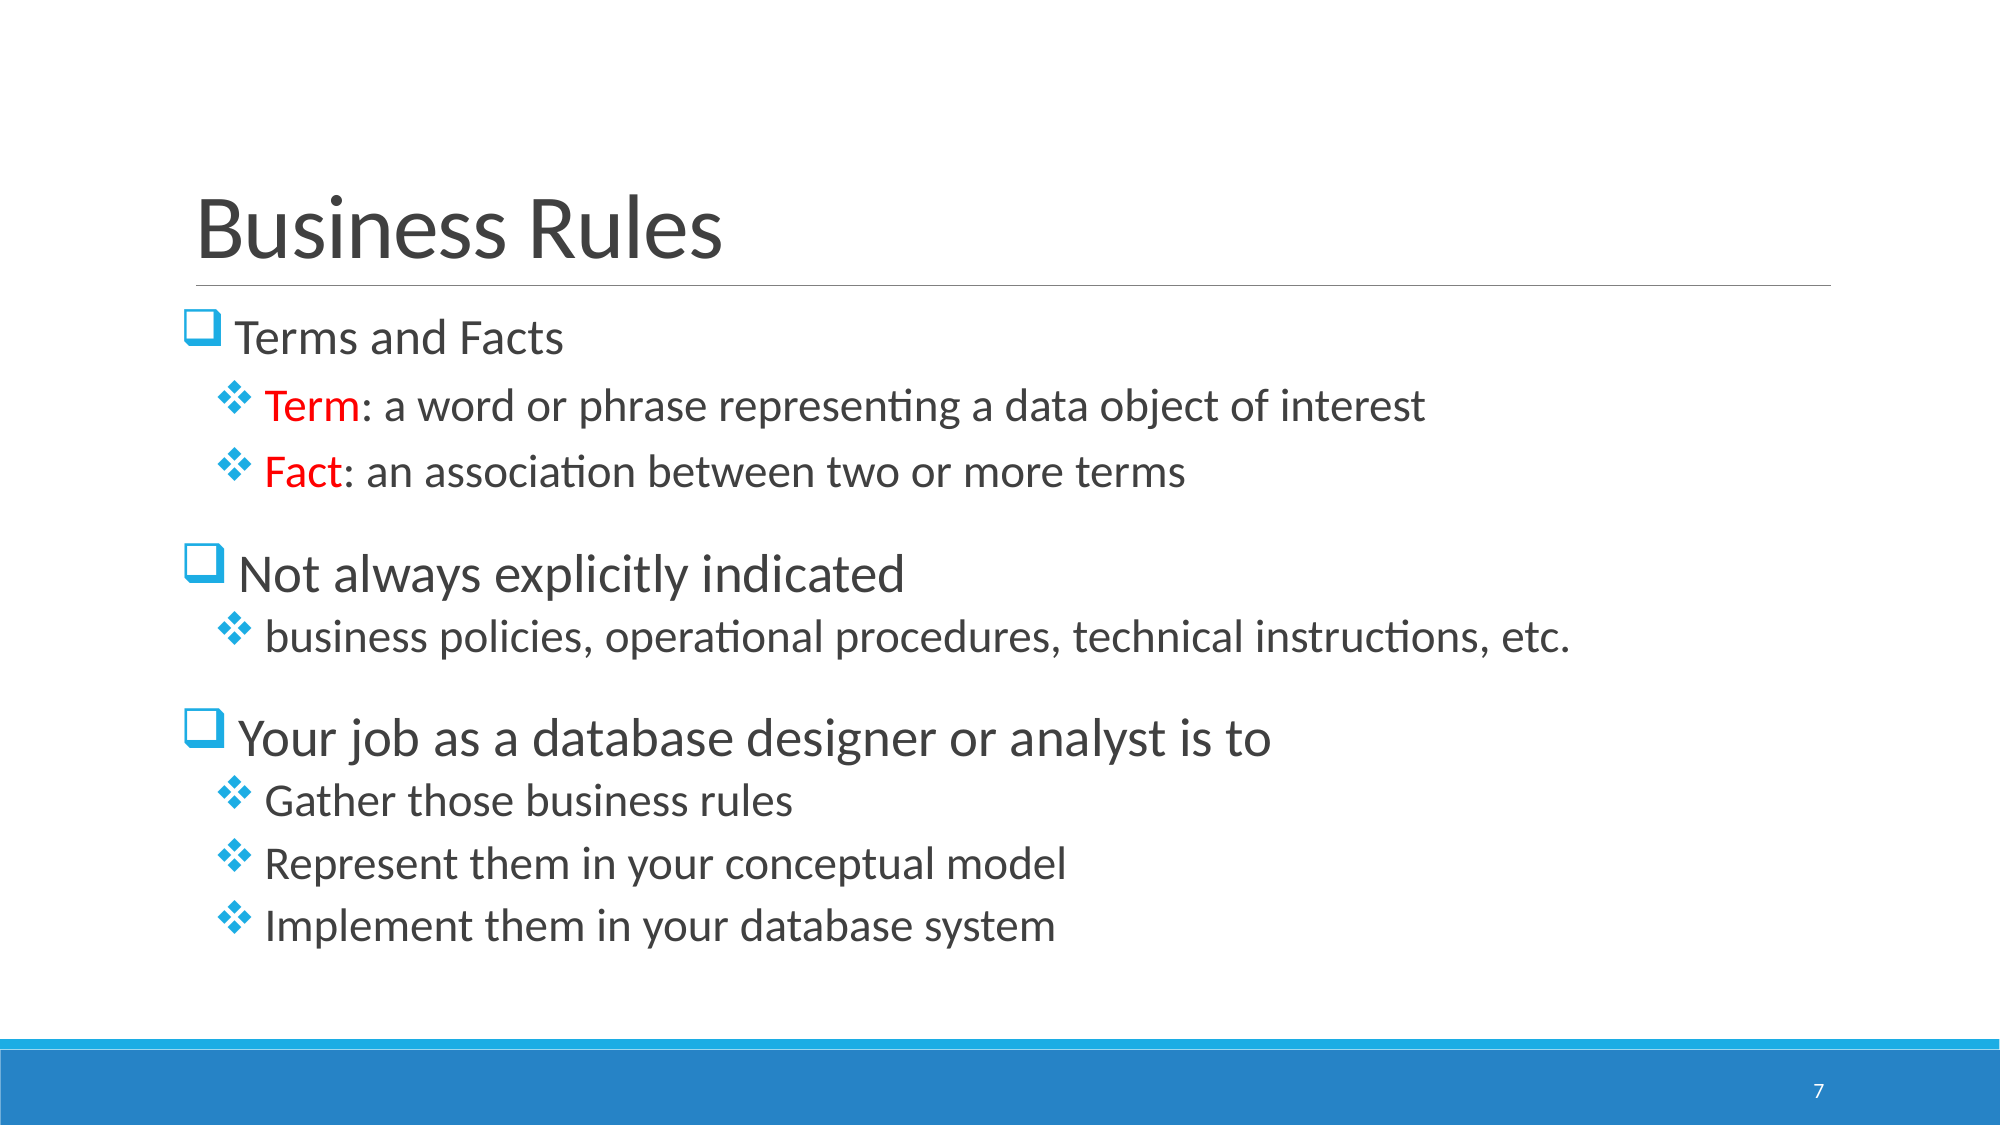

# Business Rules
 Terms and Facts
 Term: a word or phrase representing a data object of interest
 Fact: an association between two or more terms
 Not always explicitly indicated
 business policies, operational procedures, technical instructions, etc.
 Your job as a database designer or analyst is to
 Gather those business rules
 Represent them in your conceptual model
 Implement them in your database system

7